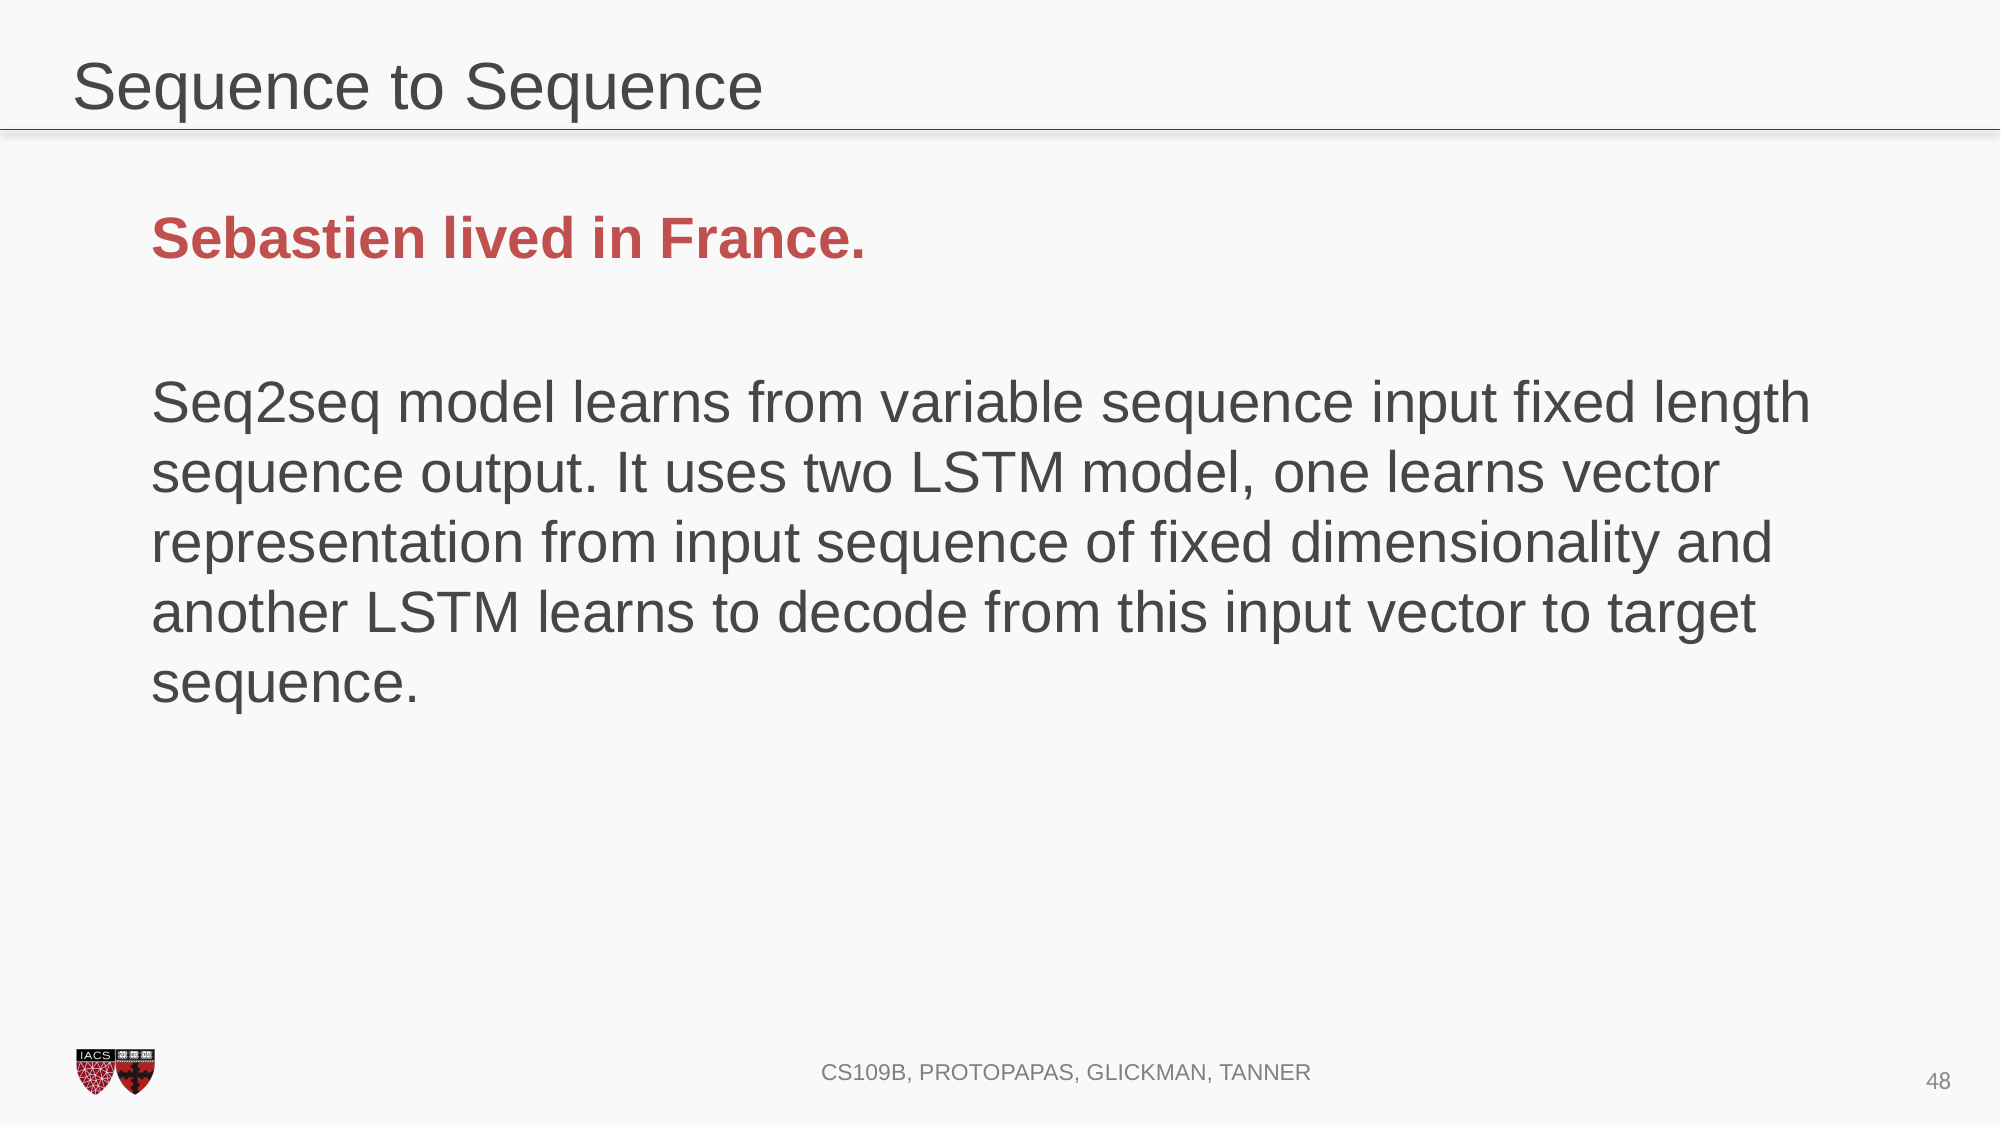

# Sequence to Sequence
Sebastien lived in France.

Seq2seq model learns from variable sequence input fixed length sequence output. It uses two LSTM model, one learns vector representation from input sequence of fixed dimensionality and another LSTM learns to decode from this input vector to target sequence.

48